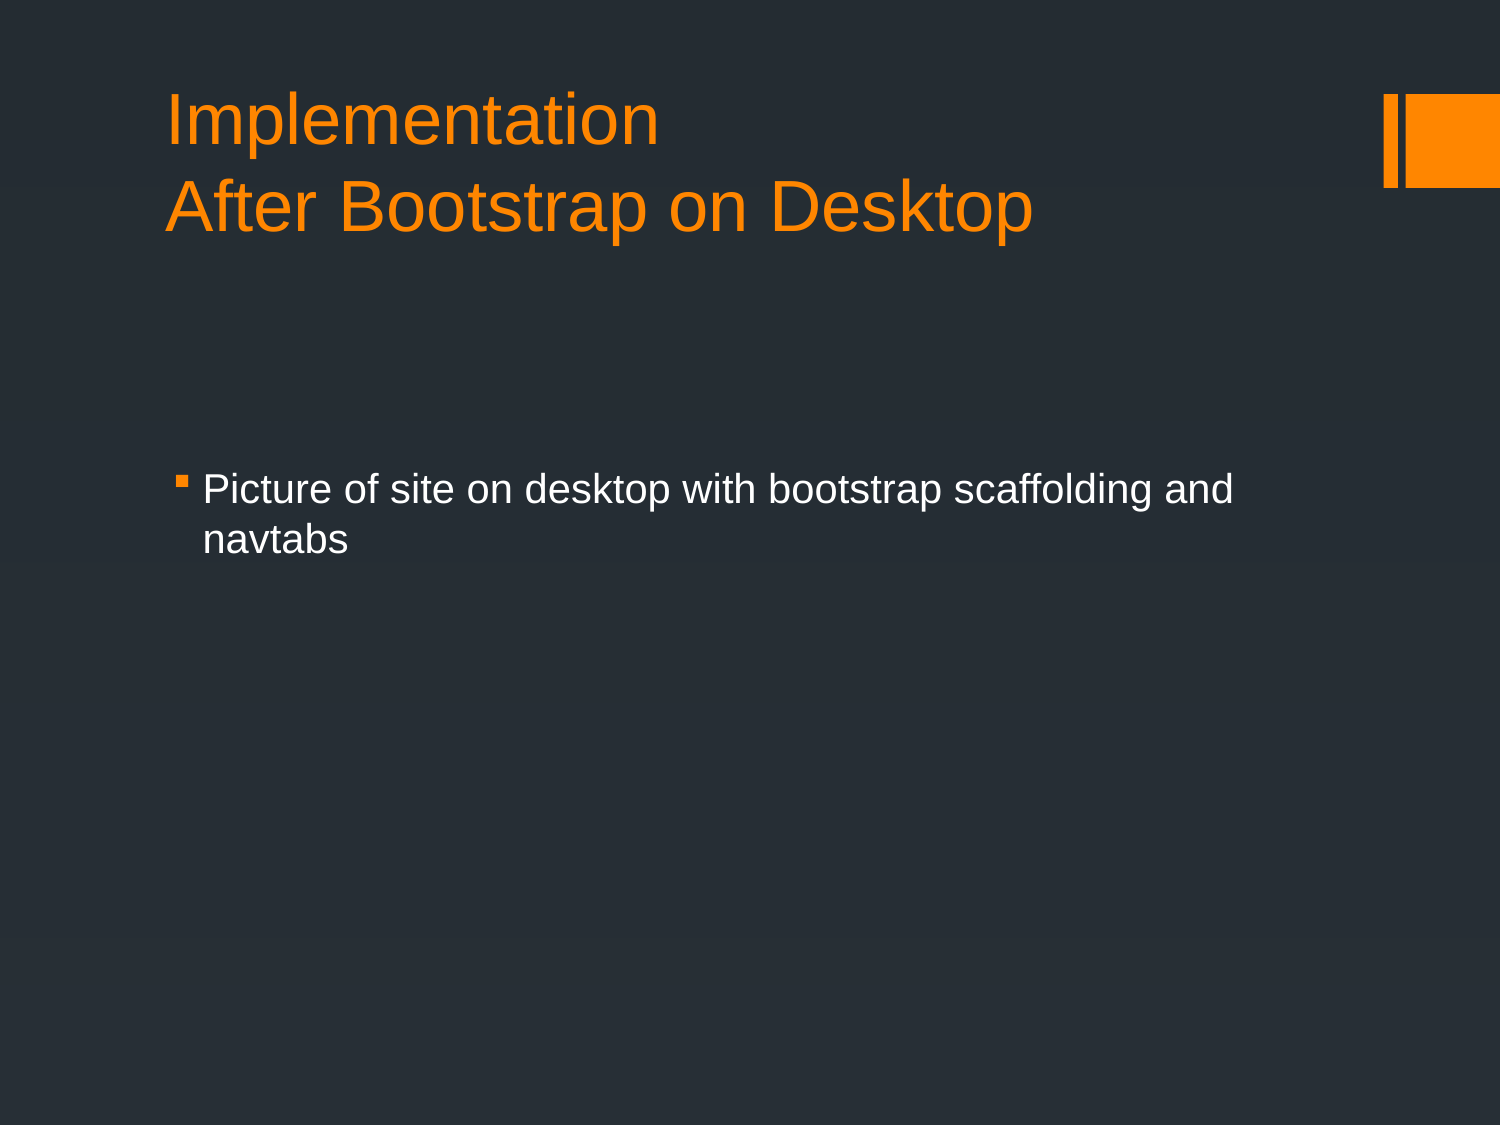

# Implementation After Bootstrap on Desktop
Picture of site on desktop with bootstrap scaffolding and navtabs